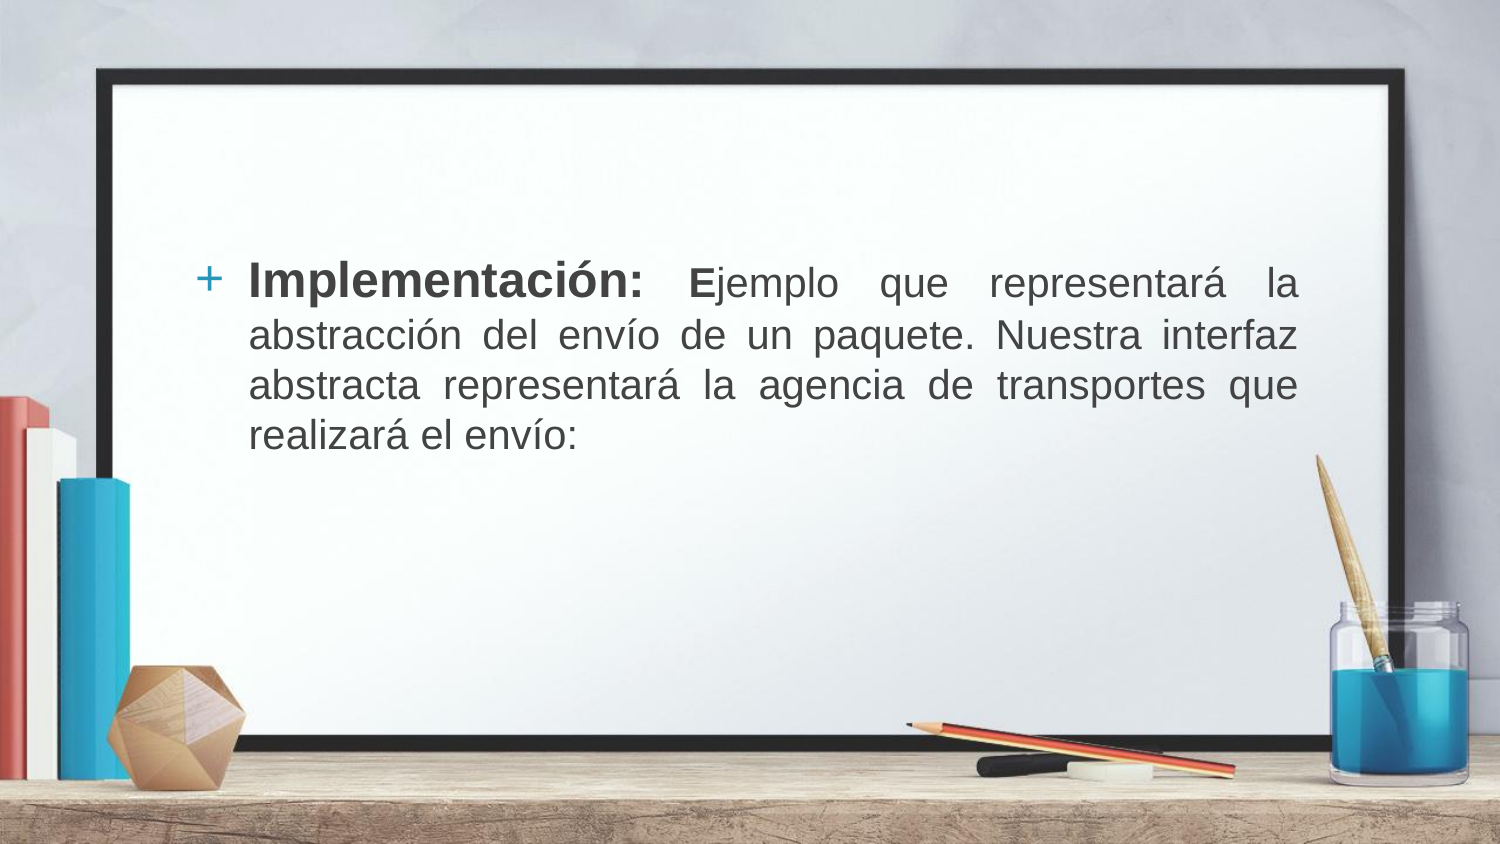

Implementación: Ejemplo que representará la abstracción del envío de un paquete. Nuestra interfaz abstracta representará la agencia de transportes que realizará el envío: